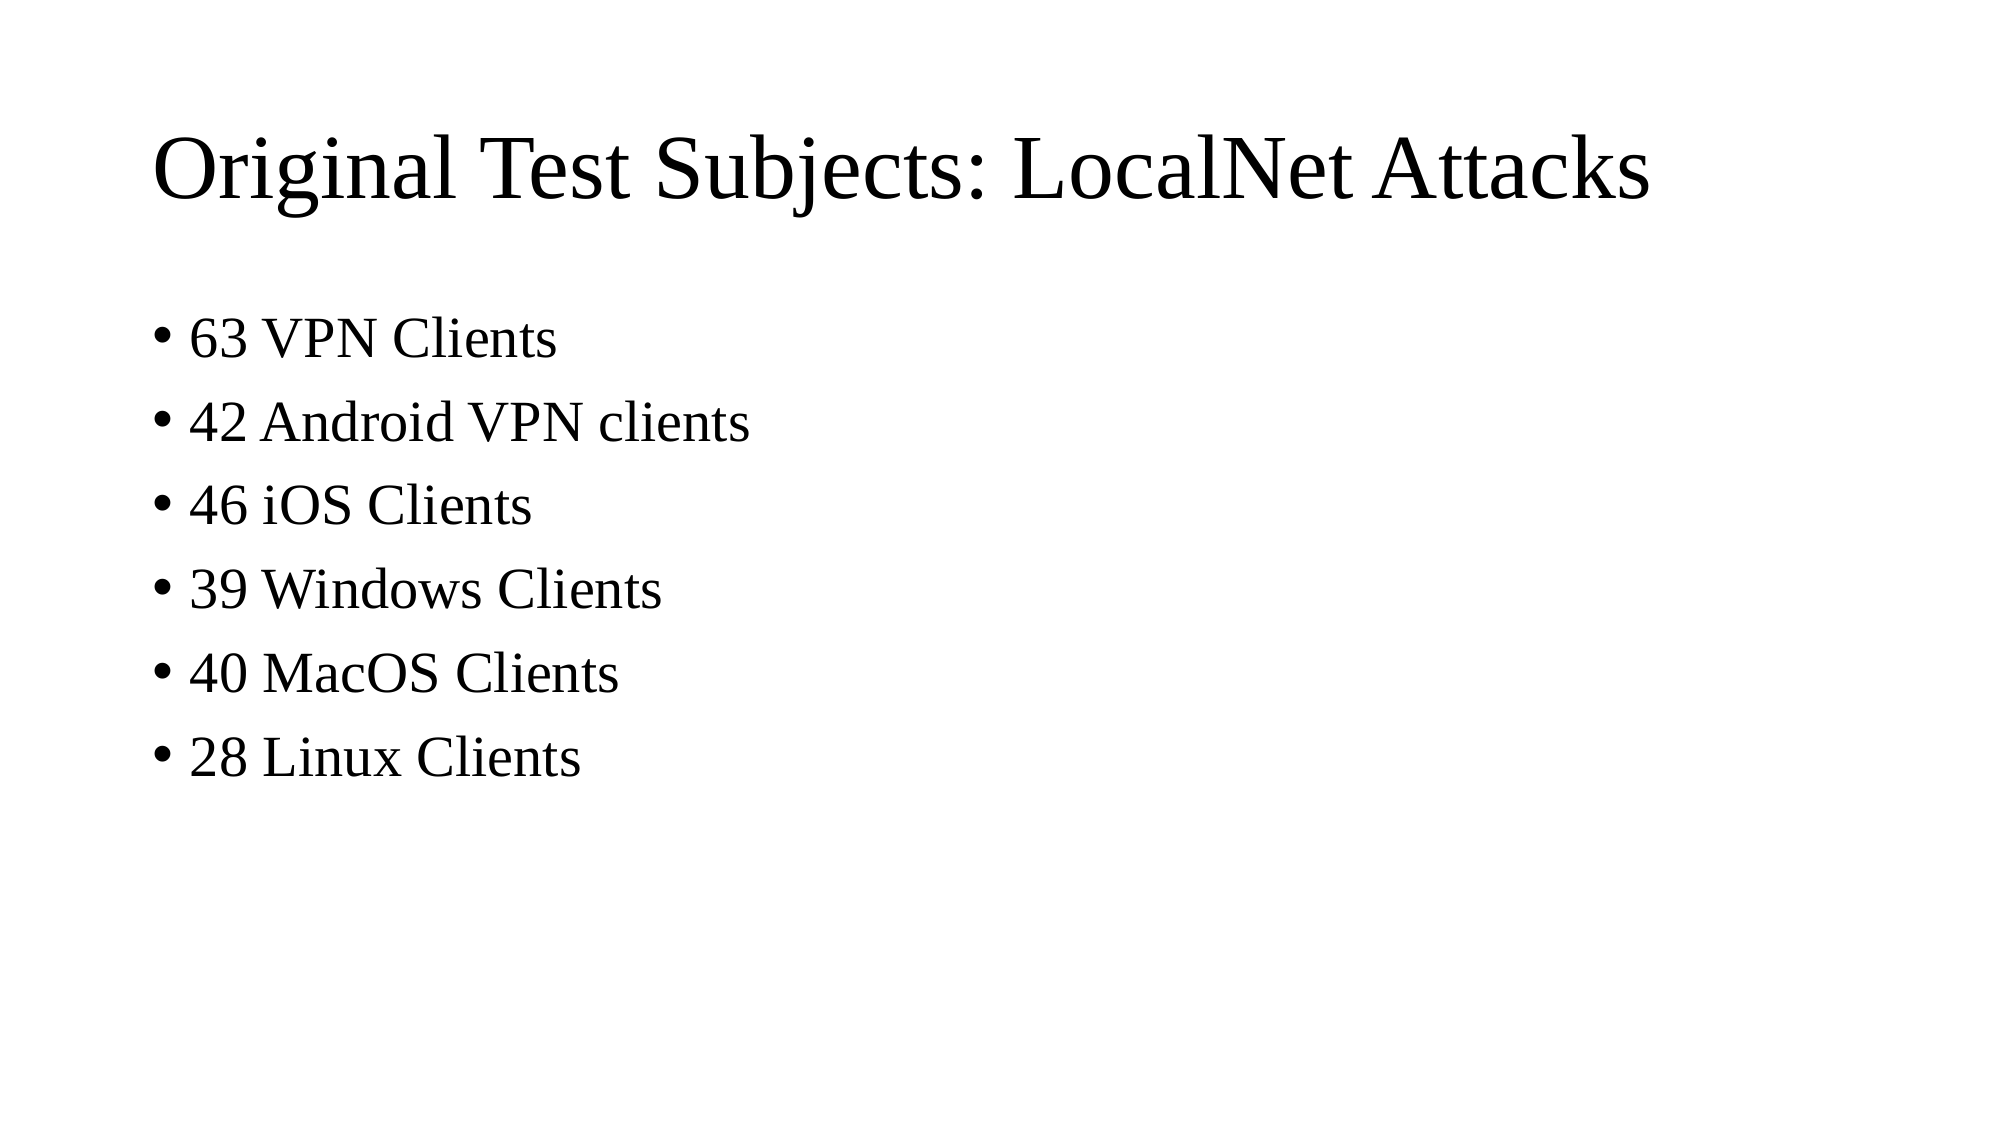

# Original Test Subjects: LocalNet Attacks
63 VPN Clients
42 Android VPN clients
46 iOS Clients
39 Windows Clients
40 MacOS Clients
28 Linux Clients